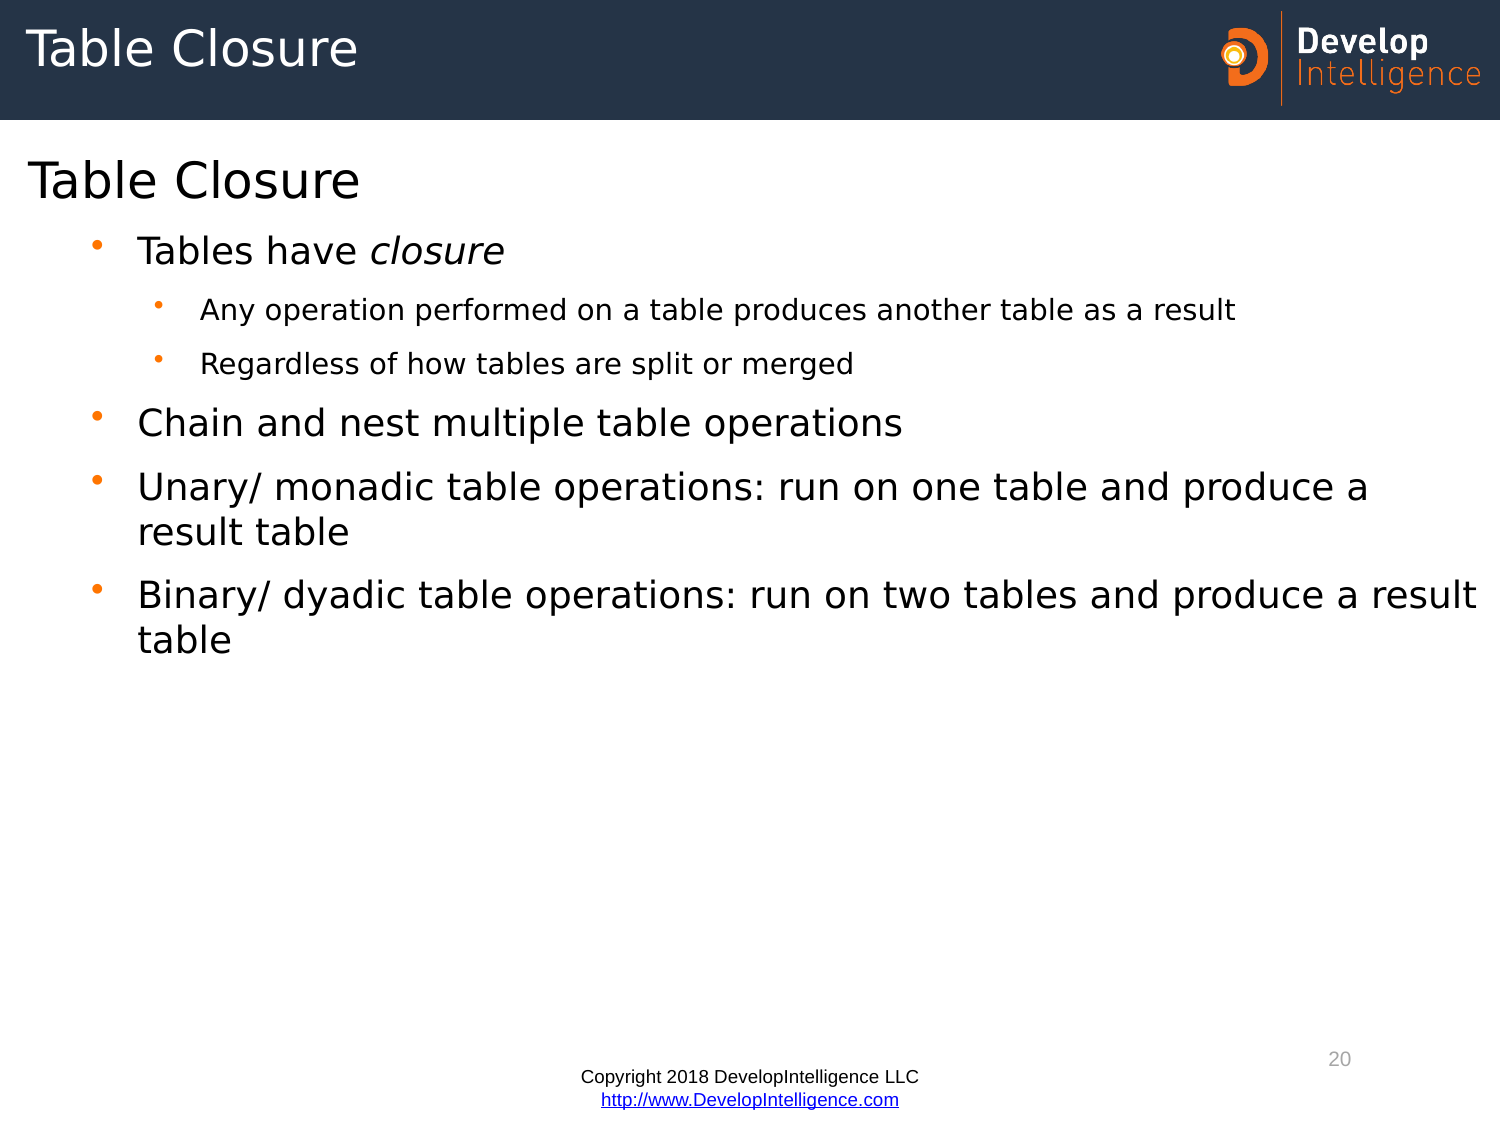

# Table Closure
Table Closure
Tables have closure
Any operation performed on a table produces another table as a result
Regardless of how tables are split or merged
Chain and nest multiple table operations
Unary/ monadic table operations: run on one table and produce a result table
Binary/ dyadic table operations: run on two tables and produce a result table

20